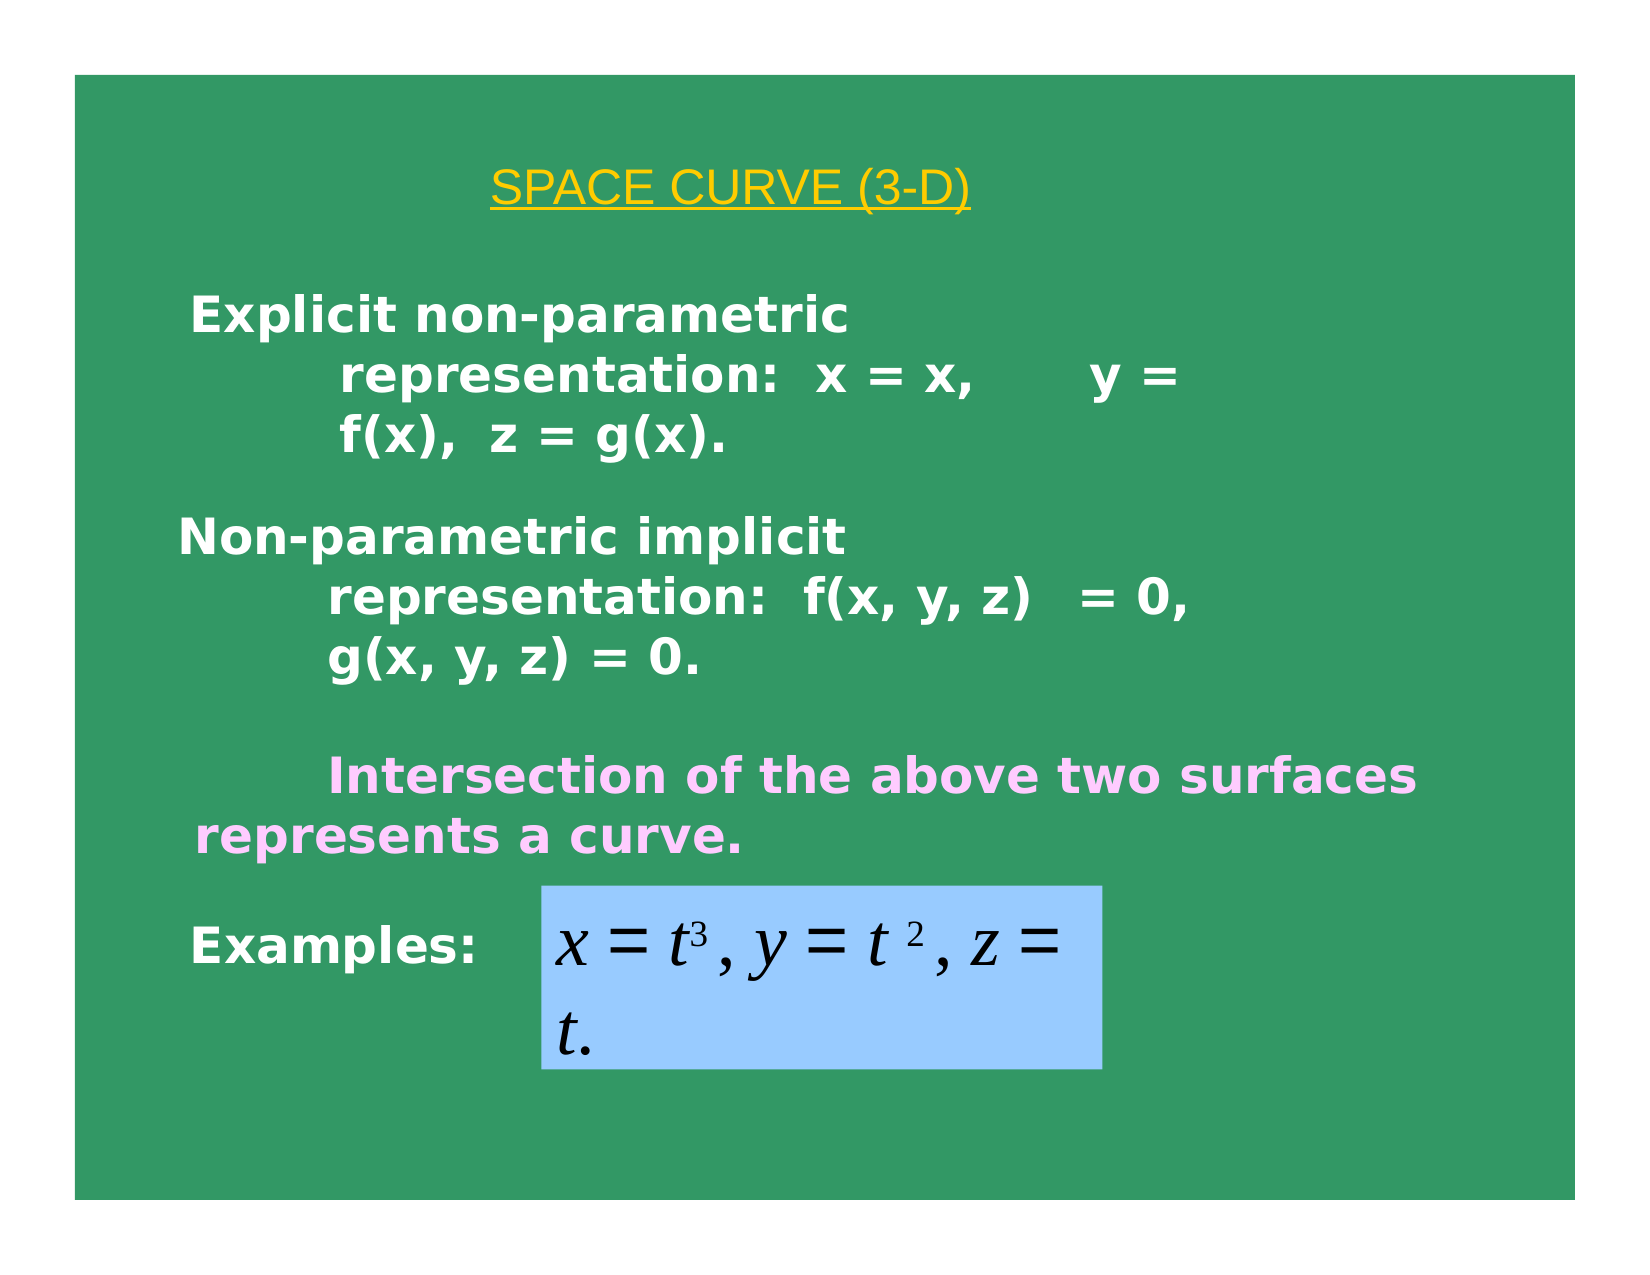

# SPACE CURVE (3-D)
Explicit non-parametric representation:  x = x,	y = f(x),	z = g(x).
Non-parametric implicit representation:  f(x, y, z)	= 0,	g(x, y, z) = 0.

Intersection of the above two surfaces  represents a curve.
Examples:
x = t3 , y = t 2 , z = t.